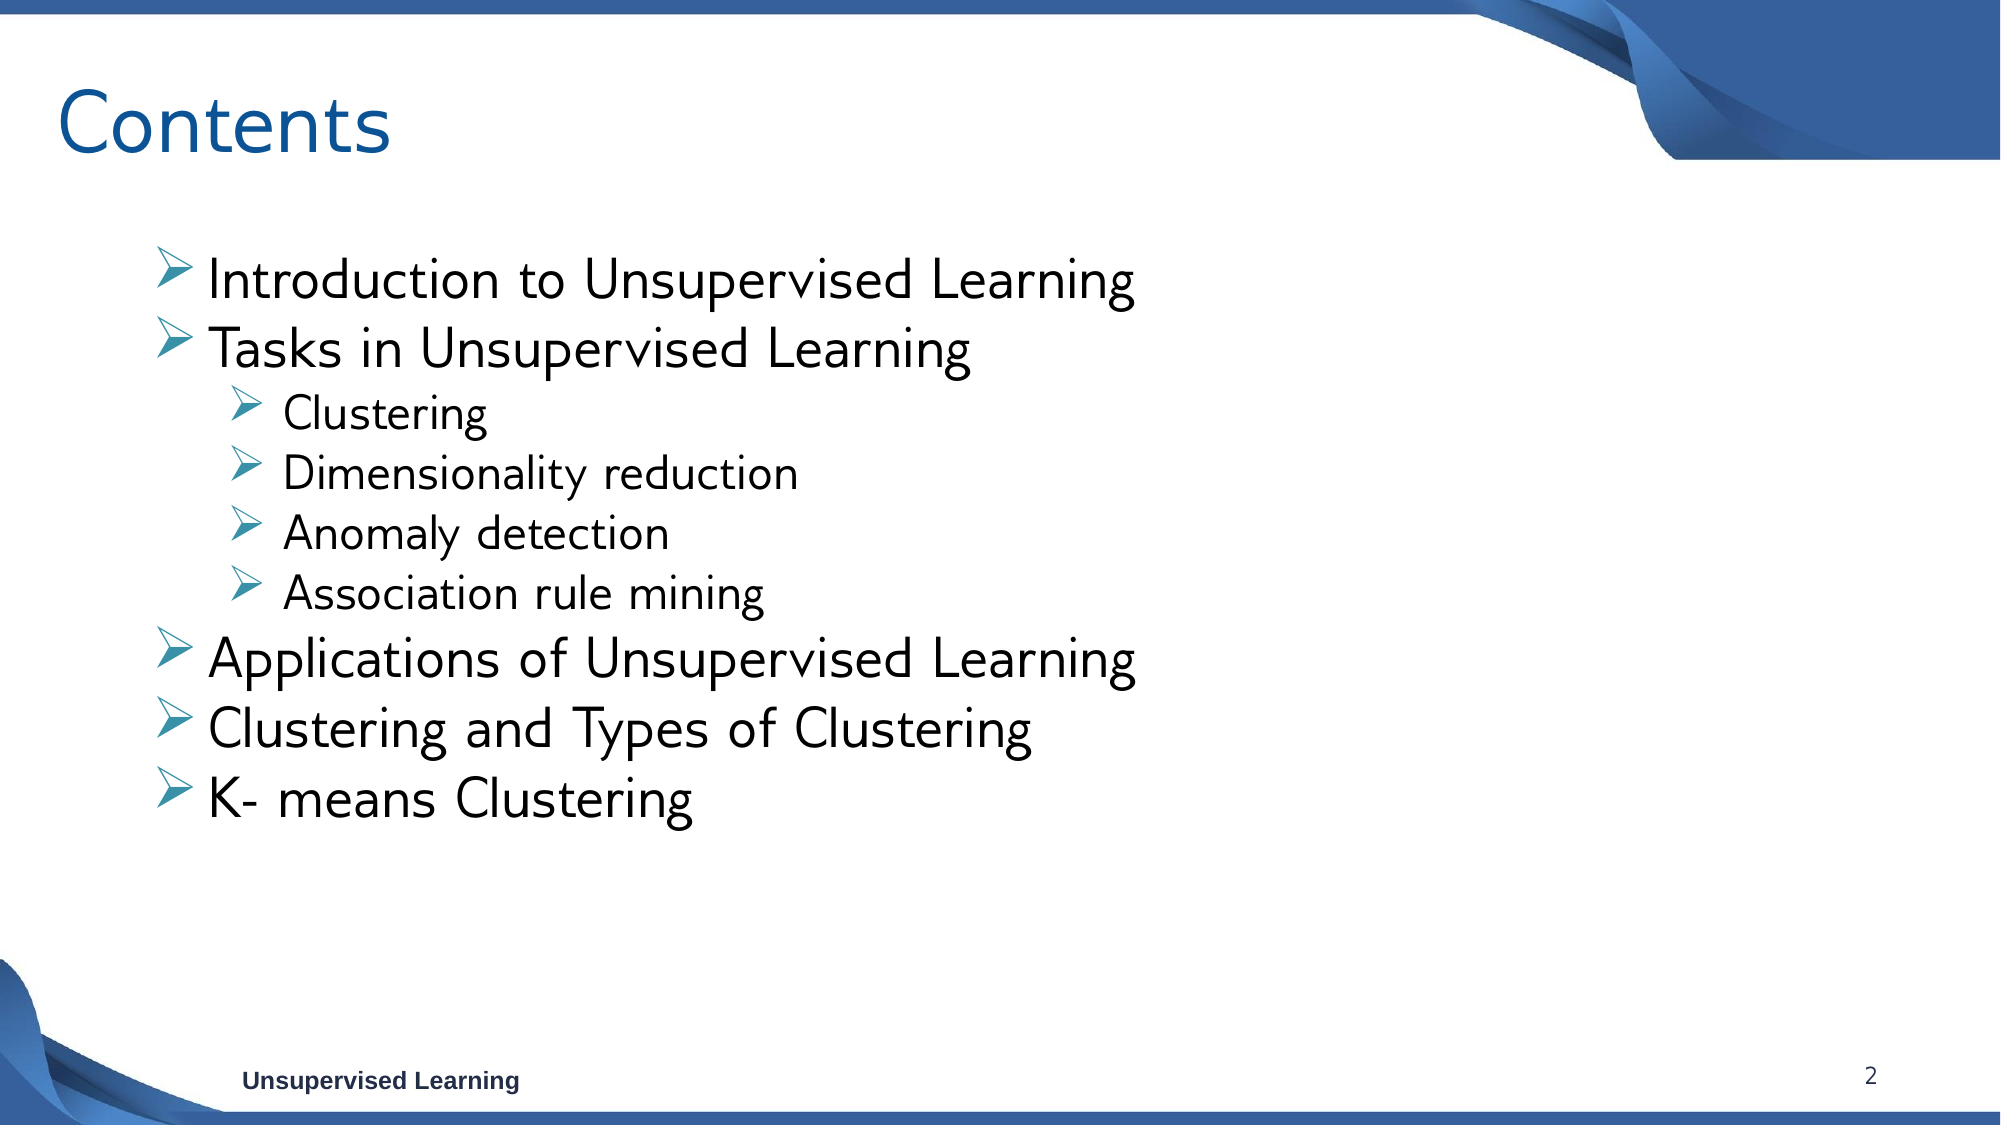

# Contents
Introduction to Unsupervised Learning
Tasks in Unsupervised Learning
Clustering
Dimensionality reduction
Anomaly detection
Association rule mining
Applications of Unsupervised Learning
Clustering and Types of Clustering
K- means Clustering